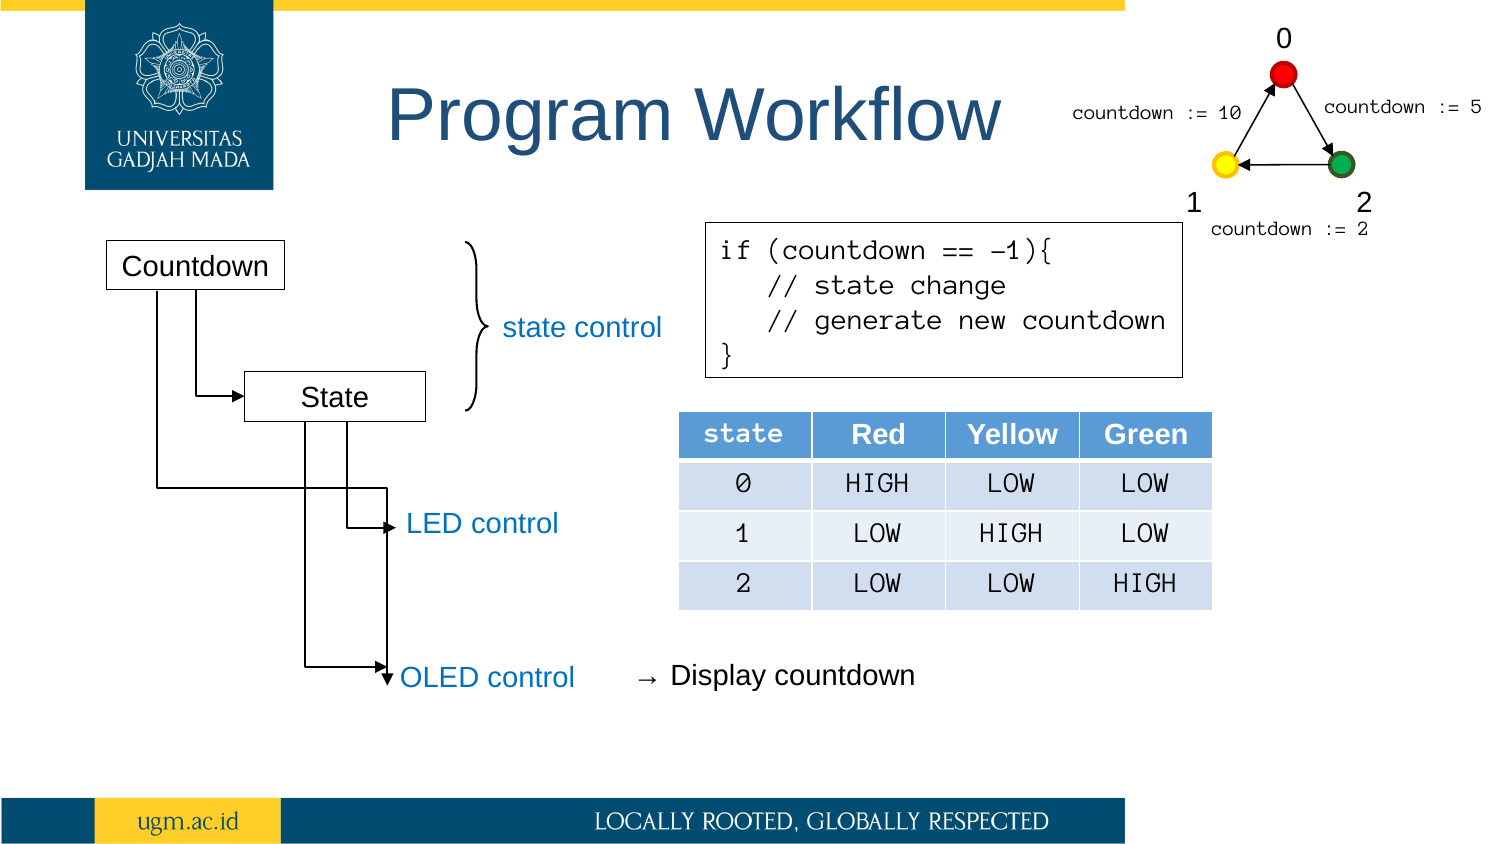

0

countdown := 5
countdown := 10

1
2
countdown := 2
# Program Workflow
if (countdown == -1){
   // state change
   // generate new countdown
}
Countdown

state control
State
| state | Red | Yellow | Green |
| --- | --- | --- | --- |
| 0 | HIGH | LOW | LOW |
| 1 | LOW | HIGH | LOW |
| 2 | LOW | LOW | HIGH |
LED control
→ Display countdown
OLED control